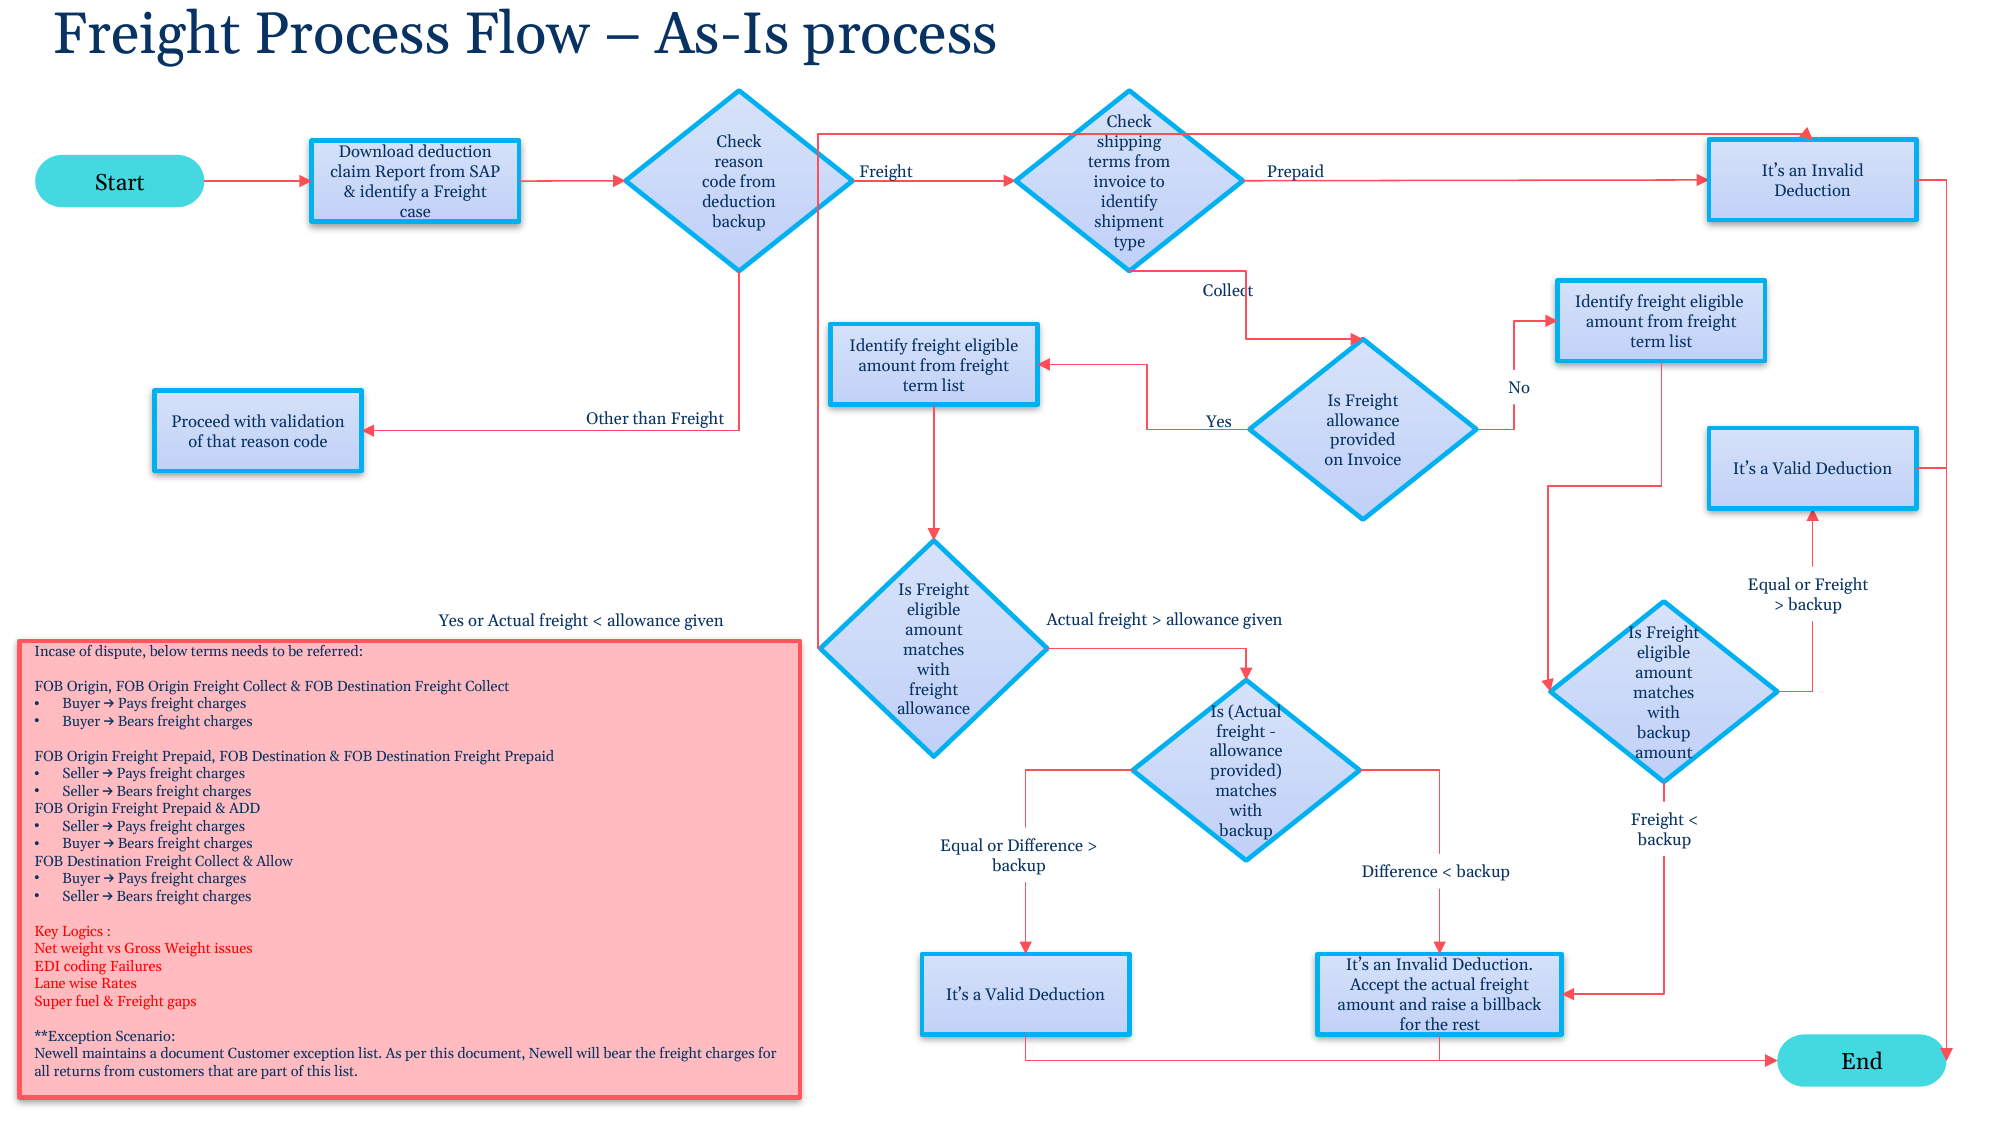

Freight Process Flow – As-Is process
Check reason code from deduction backup
Check shipping terms from invoice to identify shipment type
It’s an Invalid Deduction
Download deduction claim Report from SAP & identify a Freight case
Freight
Prepaid
Start
Collect
Identify freight eligible  amount from freight term list
Identify freight eligible amount from freight term list
Is Freight allowance provided on Invoice
No
Proceed with validation of that reason code
Other than Freight
Yes
It’s a Valid Deduction
Is Freight eligible amount matches with freight allowance
Equal or Freight > backup
Actual freight > allowance given
Is Freight eligible amount matches with backup amount
Yes or Actual freight < allowance given
Incase of dispute, below terms needs to be referred:

FOB Origin, FOB Origin Freight Collect & FOB Destination Freight Collect
Buyer → Pays freight charges
Buyer → Bears freight charges

FOB Origin Freight Prepaid, FOB Destination & FOB Destination Freight Prepaid
Seller → Pays freight charges
Seller → Bears freight charges
FOB Origin Freight Prepaid & ADD
Seller → Pays freight charges
Buyer → Bears freight charges
FOB Destination Freight Collect & Allow
Buyer → Pays freight charges
Seller → Bears freight charges

Key Logics :
Net weight vs Gross Weight issues
EDI coding Failures
Lane wise Rates
Super fuel & Freight gaps

**Exception Scenario:
Newell maintains a document Customer exception list. As per this document, Newell will bear the freight charges for all returns from customers that are part of this list.

Is (Actual freight - allowance provided) matches with backup
Freight < backup
Equal or Difference > backup
Difference < backup
It’s a Valid Deduction
It’s an Invalid Deduction. Accept the actual freight amount and raise a billback for the rest
End